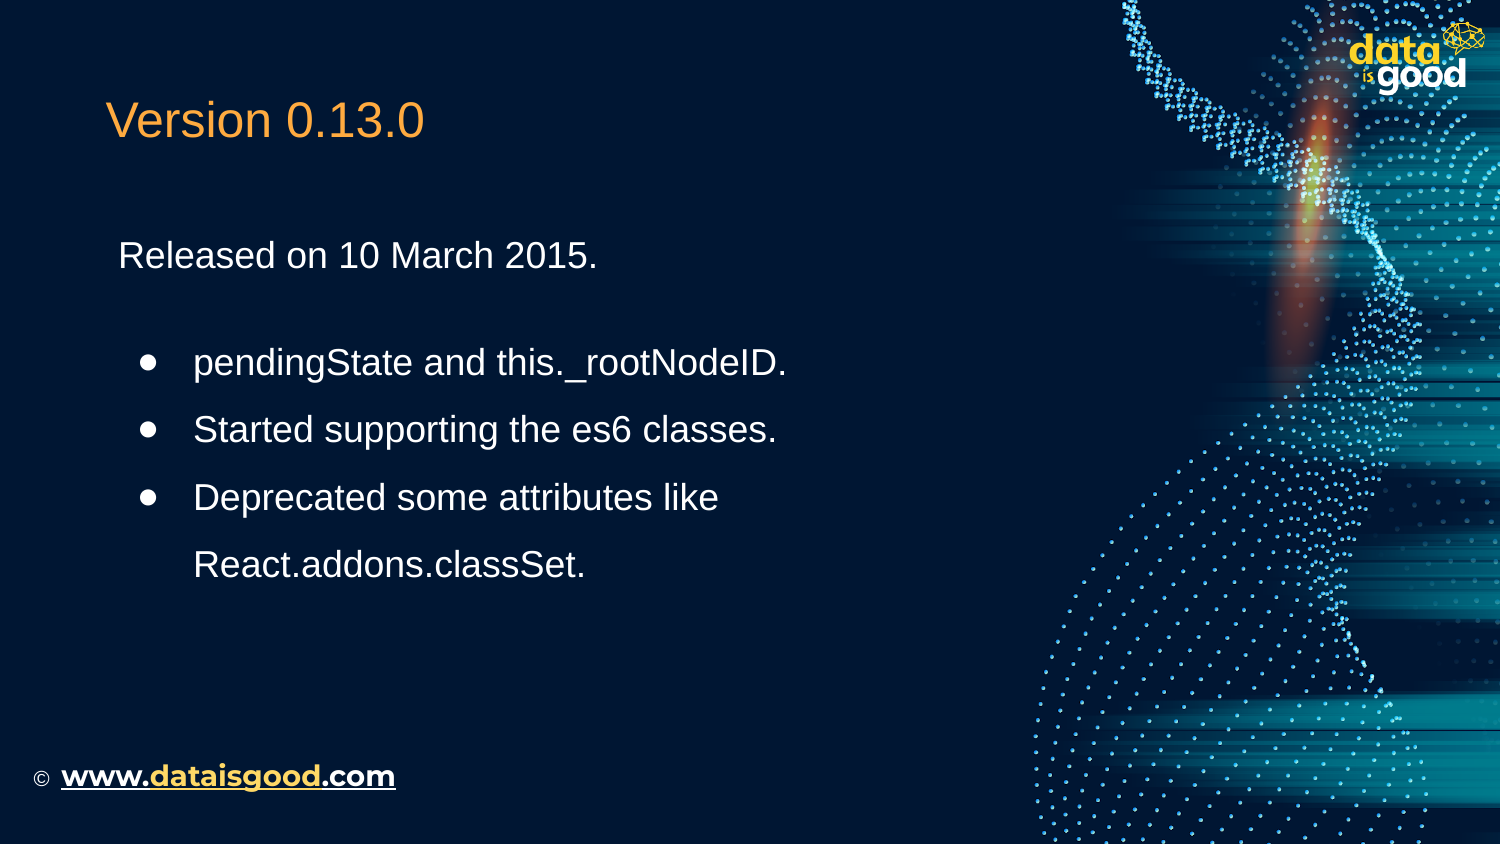

# Version 0.13.0
Released on 10 March 2015.
pendingState and this._rootNodeID.
Started supporting the es6 classes.
Deprecated some attributes like React.addons.classSet.